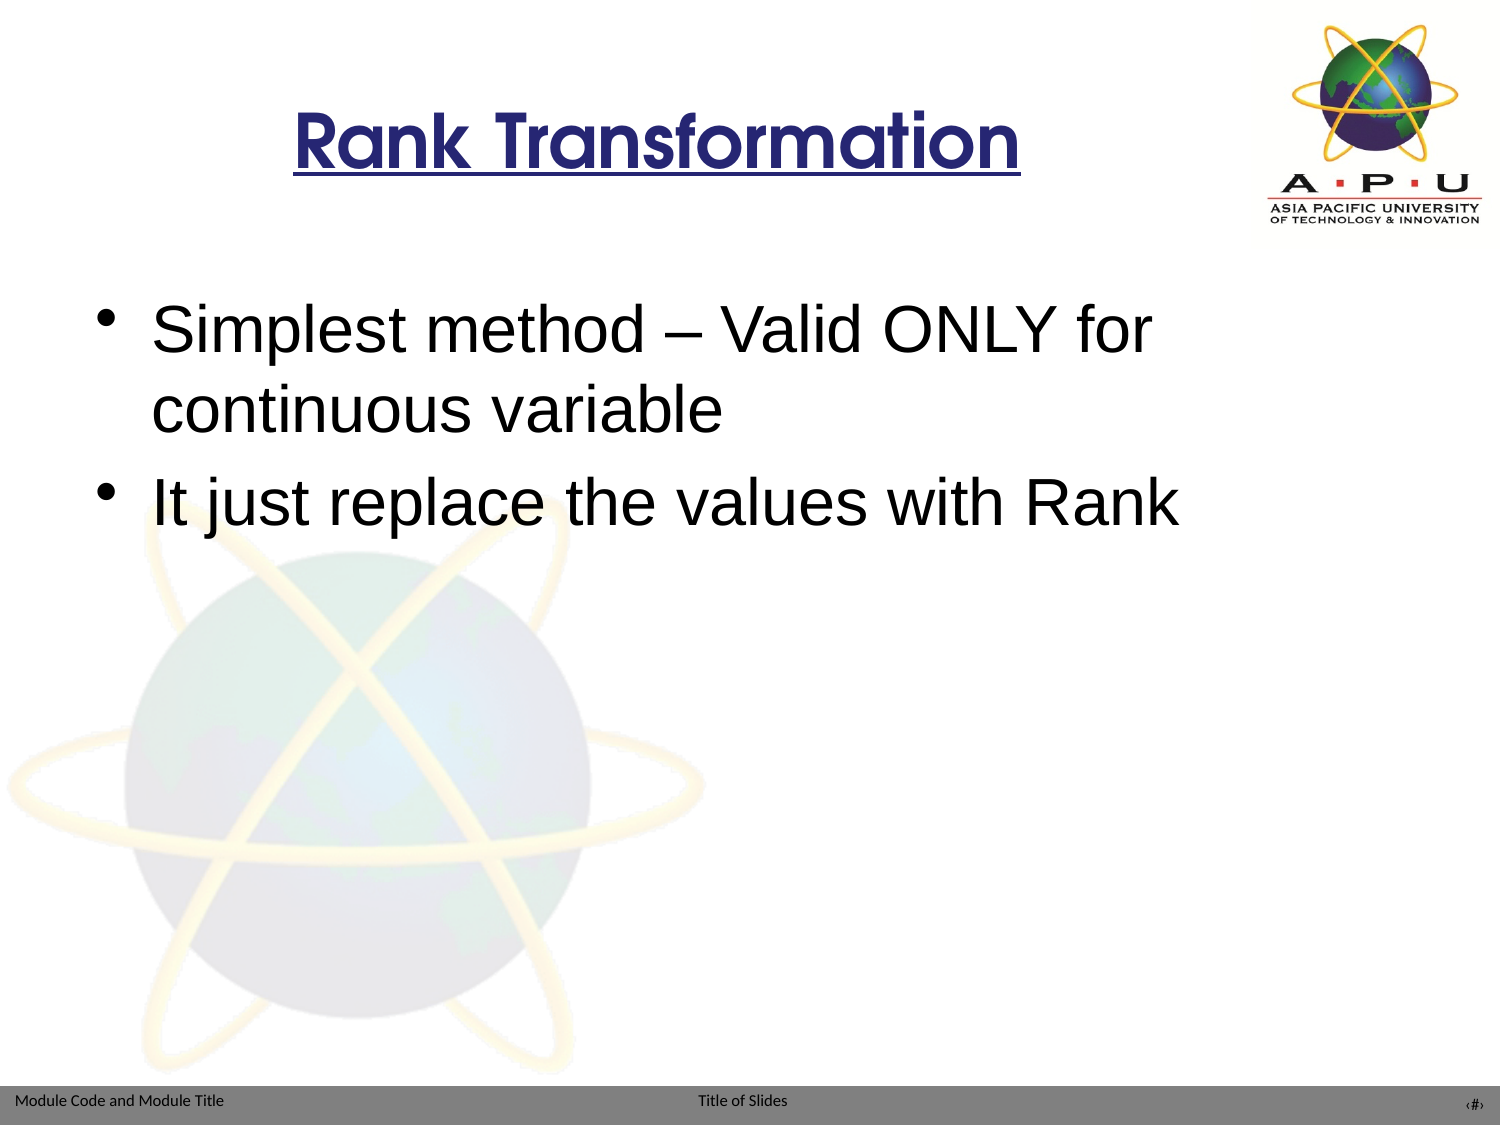

# Rank Transformation
Simplest method – Valid ONLY for continuous variable
It just replace the values with Rank
‹#›